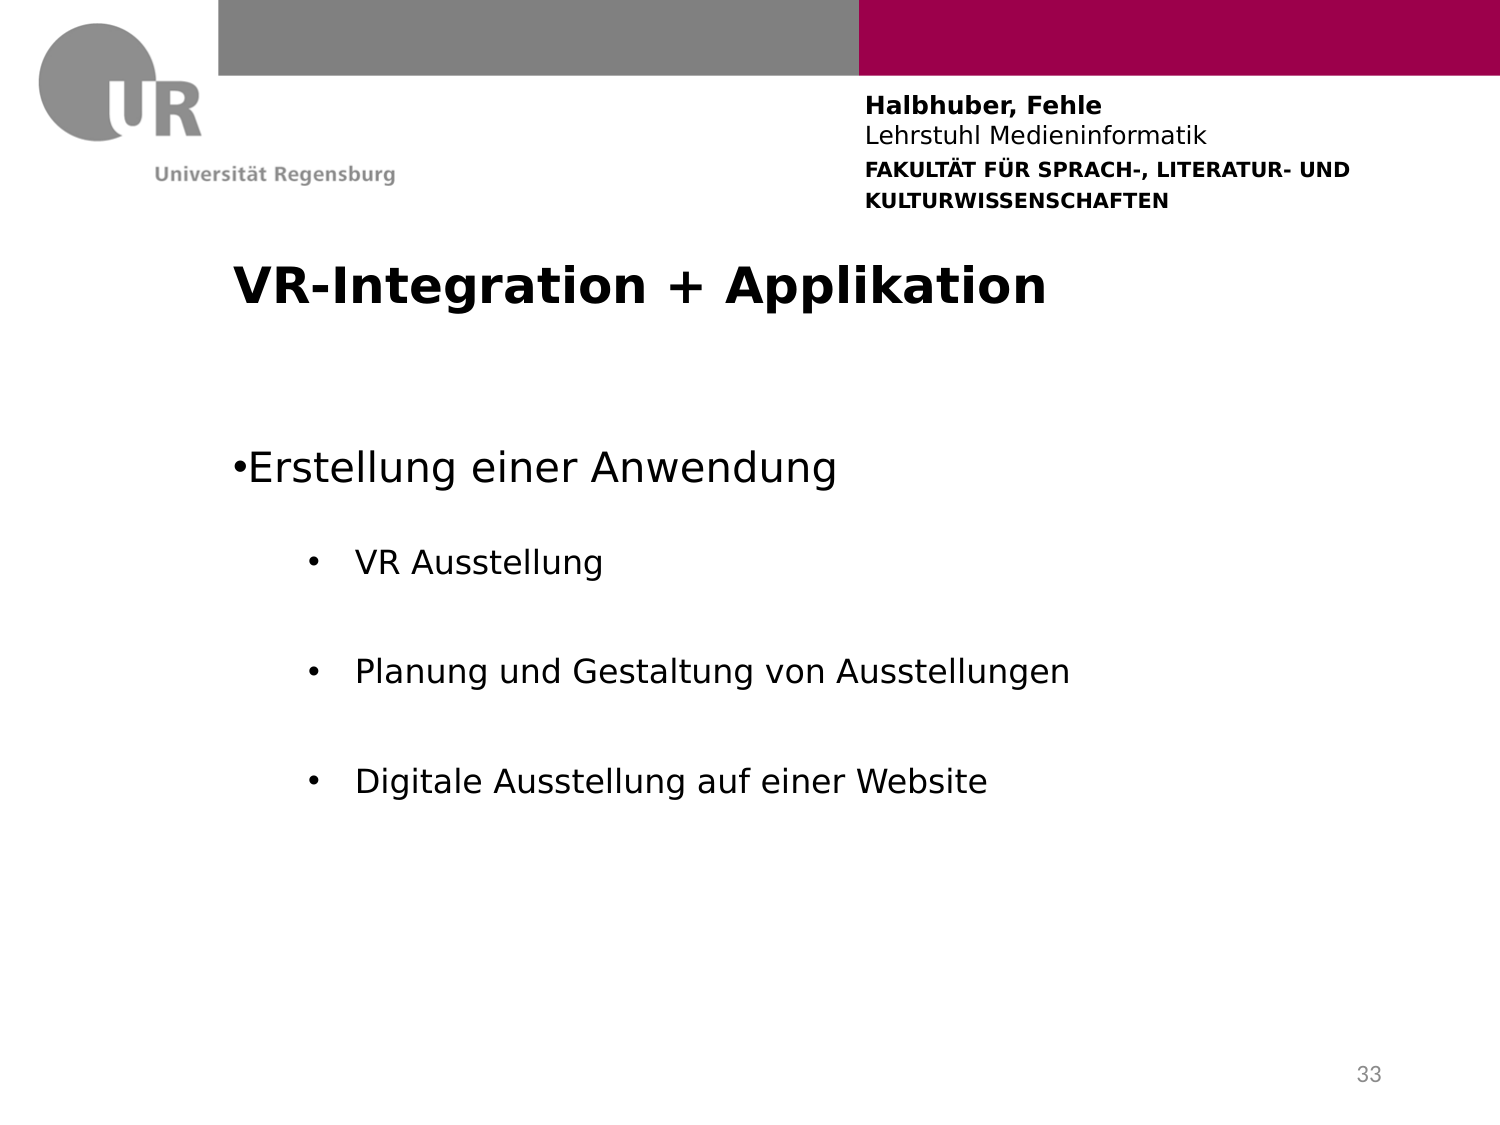

# VR-Integration + Applikation

Erstellung einer Anwendung

VR Ausstellung

Planung und Gestaltung von Ausstellungen

Digitale Ausstellung auf einer Website
33